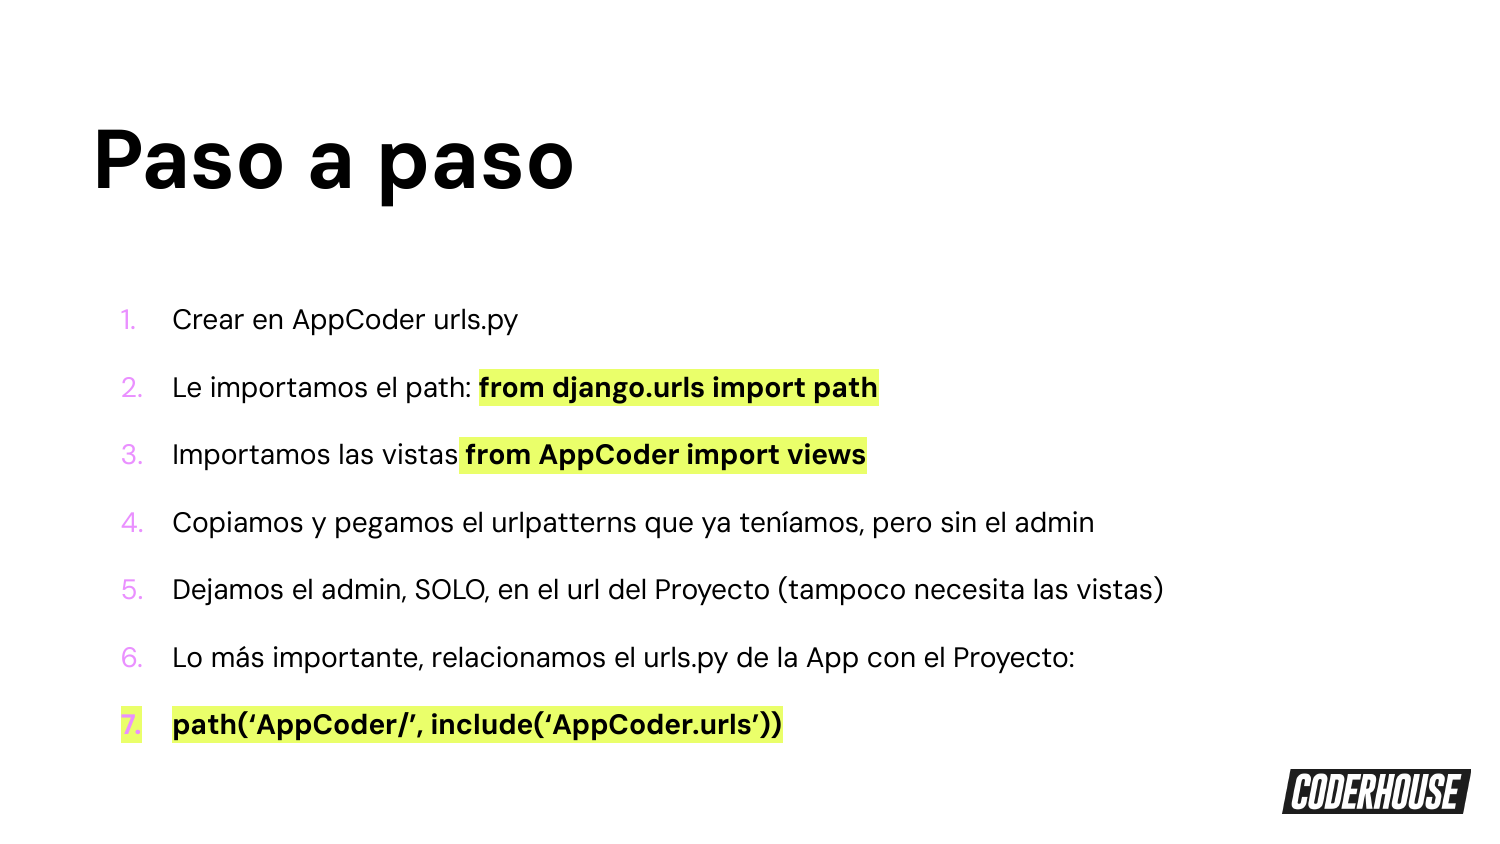

Paso a paso
Crear en AppCoder urls.py

Le importamos el path: from django.urls import path

Importamos las vistas from AppCoder import views

Copiamos y pegamos el urlpatterns que ya teníamos, pero sin el admin

Dejamos el admin, SOLO, en el url del Proyecto (tampoco necesita las vistas)

Lo más importante, relacionamos el urls.py de la App con el Proyecto:

path(‘AppCoder/’, include(‘AppCoder.urls’))